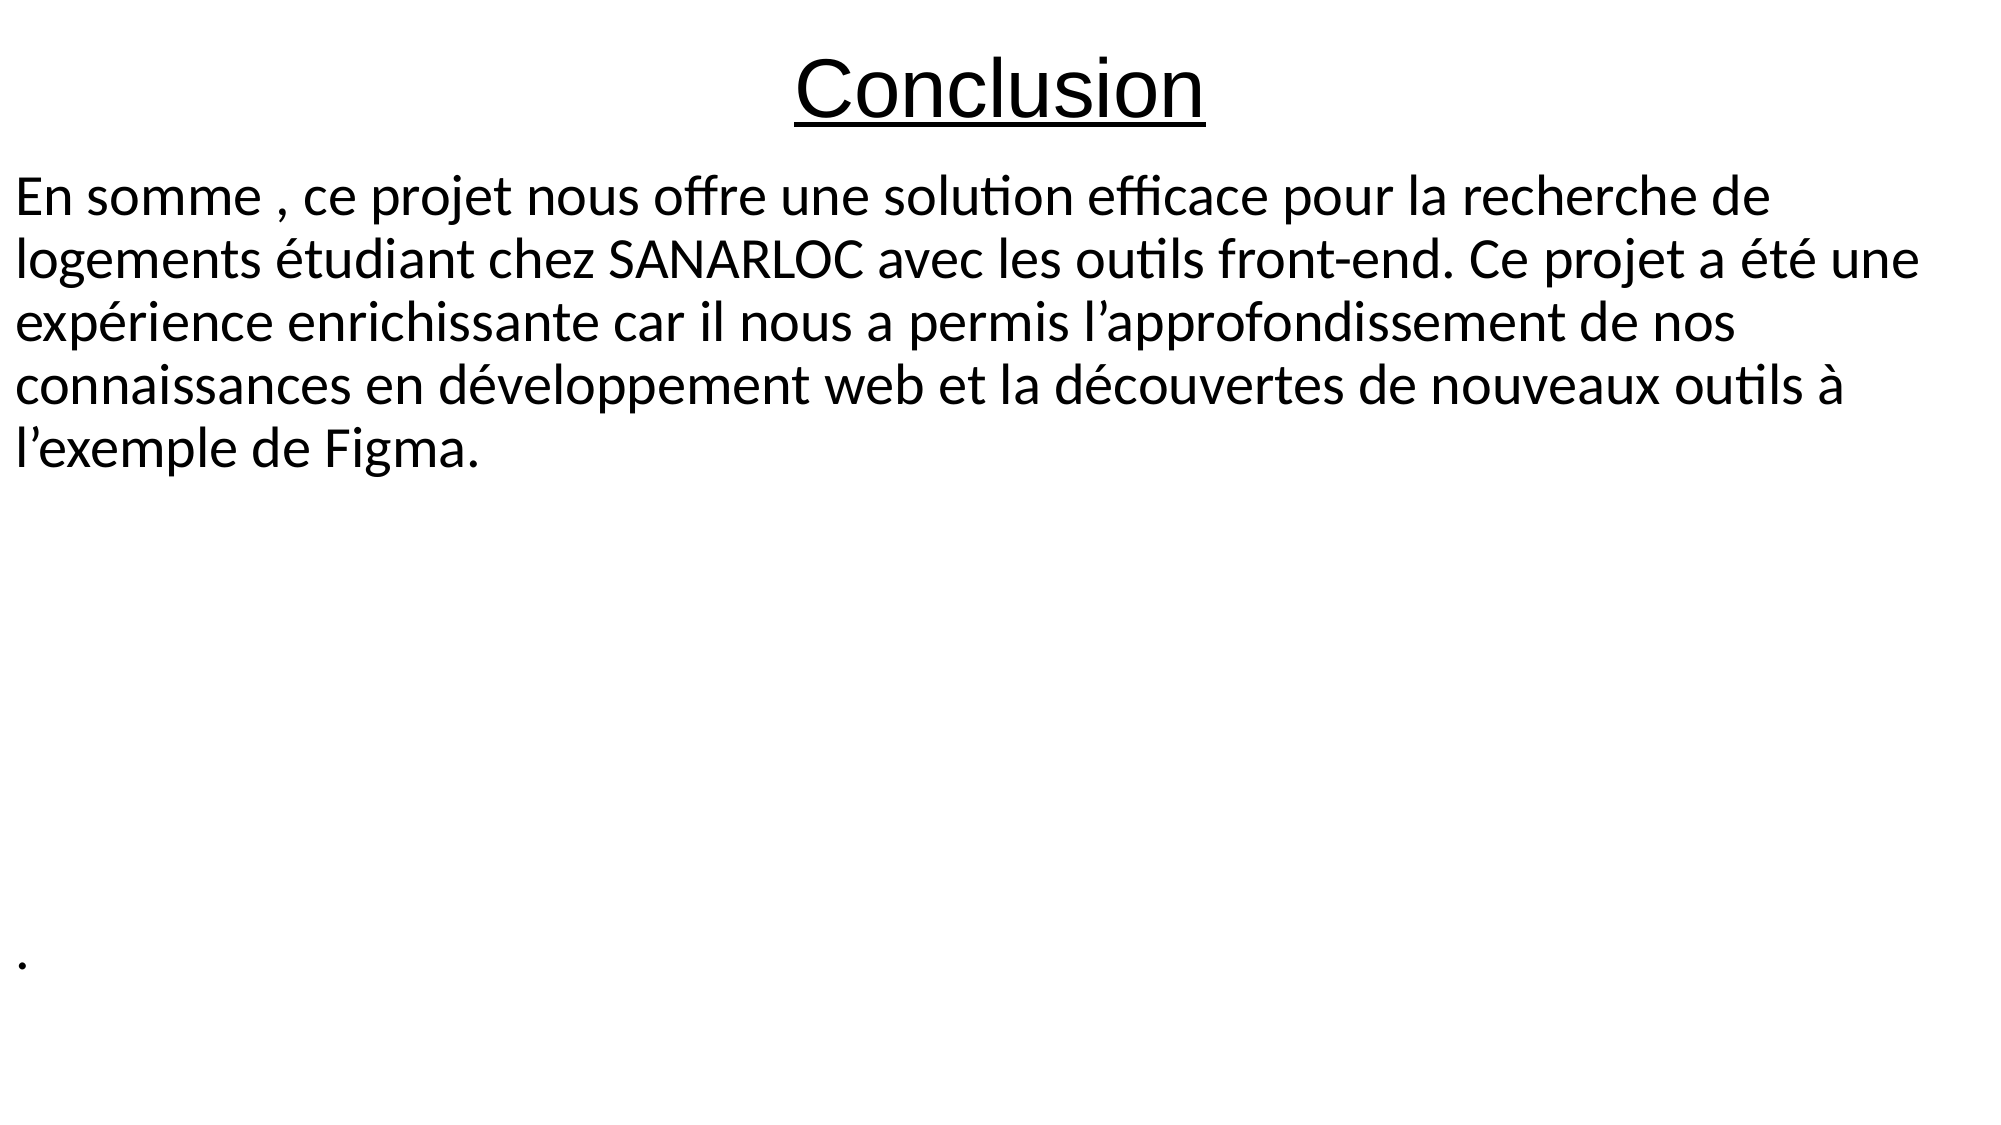

# Conclusion
En somme , ce projet nous offre une solution efficace pour la recherche de logements étudiant chez SANARLOC avec les outils front-end. Ce projet a été une expérience enrichissante car il nous a permis l’approfondissement de nos connaissances en développement web et la découvertes de nouveaux outils à l’exemple de Figma.

.